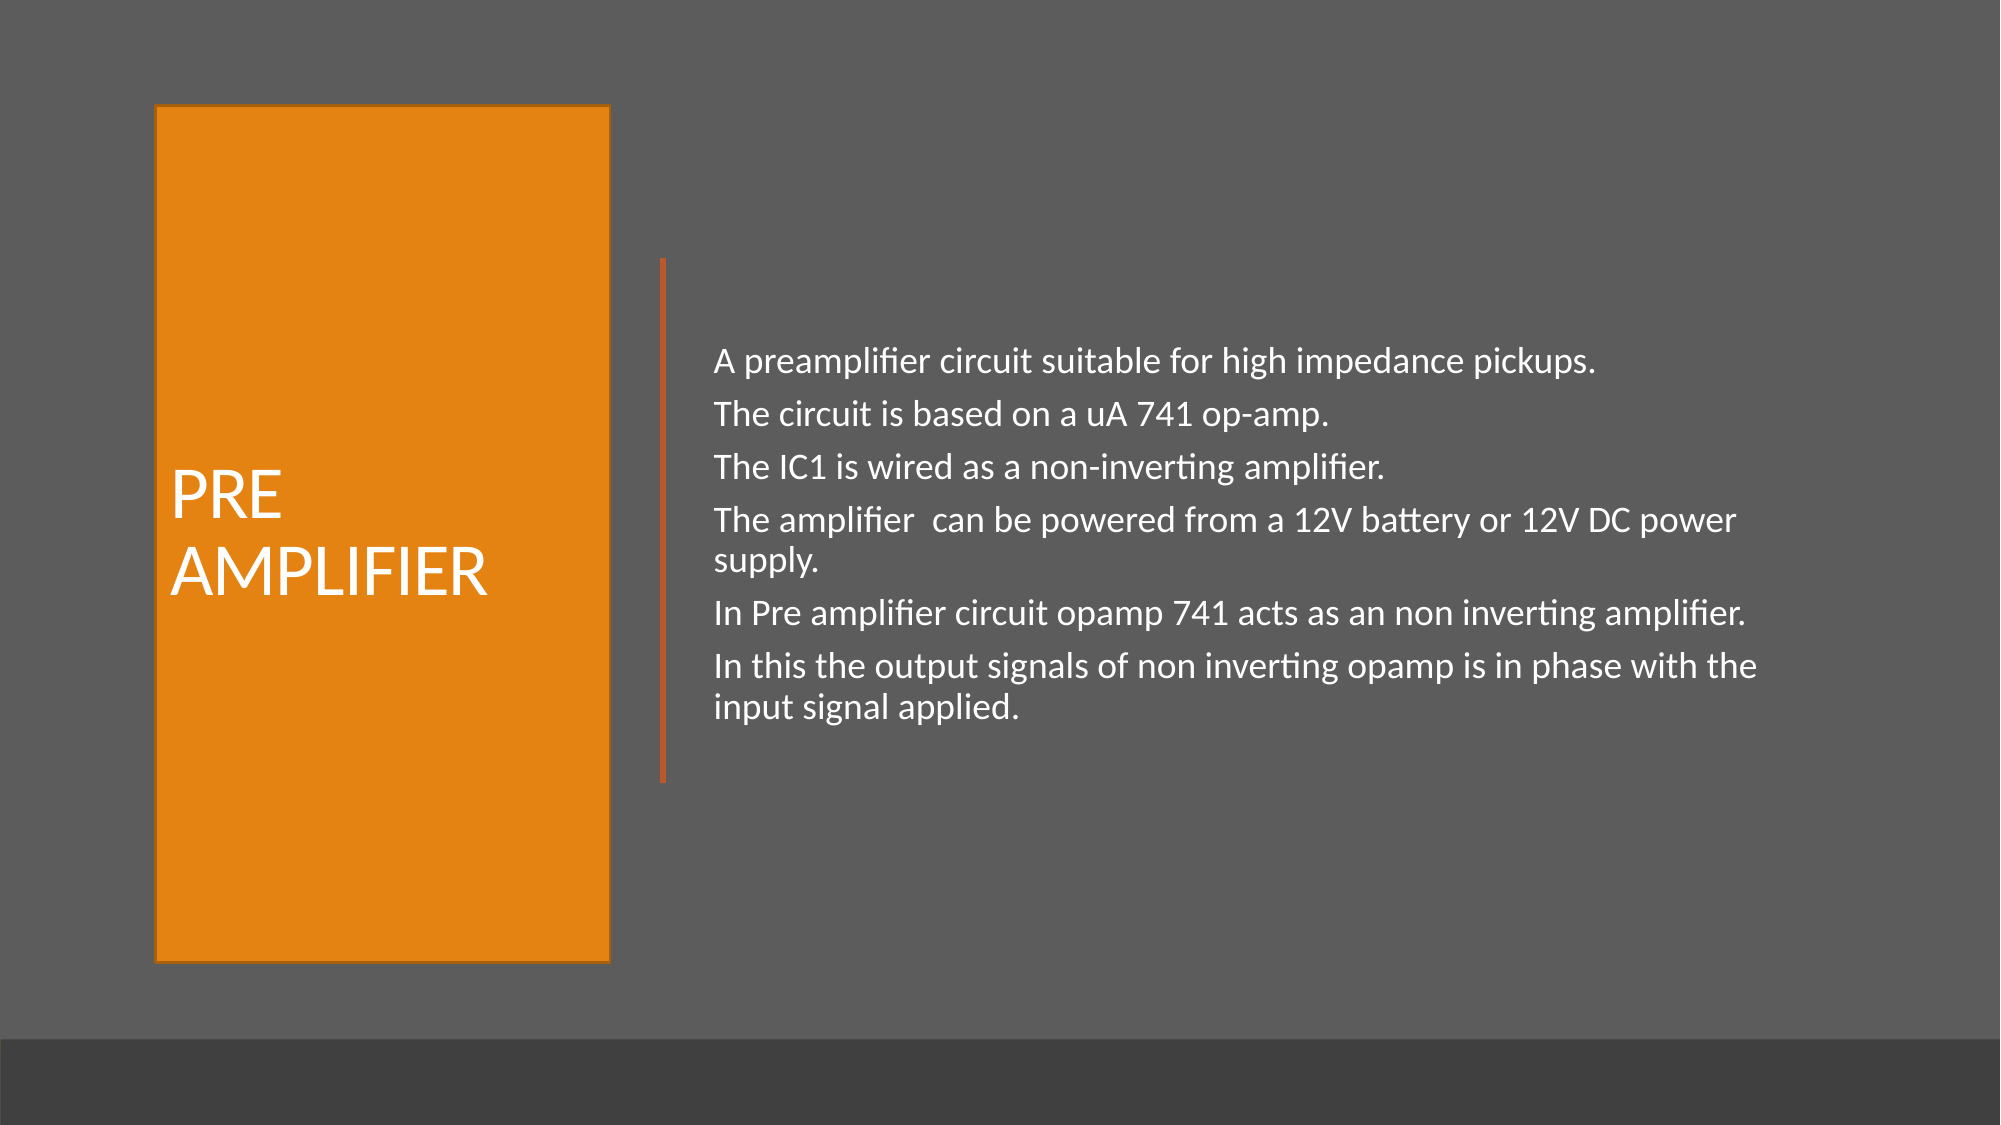

PRE AMPLIFIER
A preamplifier circuit suitable for high impedance pickups.
The circuit is based on a uA 741 op-amp.
The IC1 is wired as a non-inverting amplifier.
The amplifier  can be powered from a 12V battery or 12V DC power supply.
In Pre amplifier circuit opamp 741 acts as an non inverting amplifier.
In this the output signals of non inverting opamp is in phase with the input signal applied.